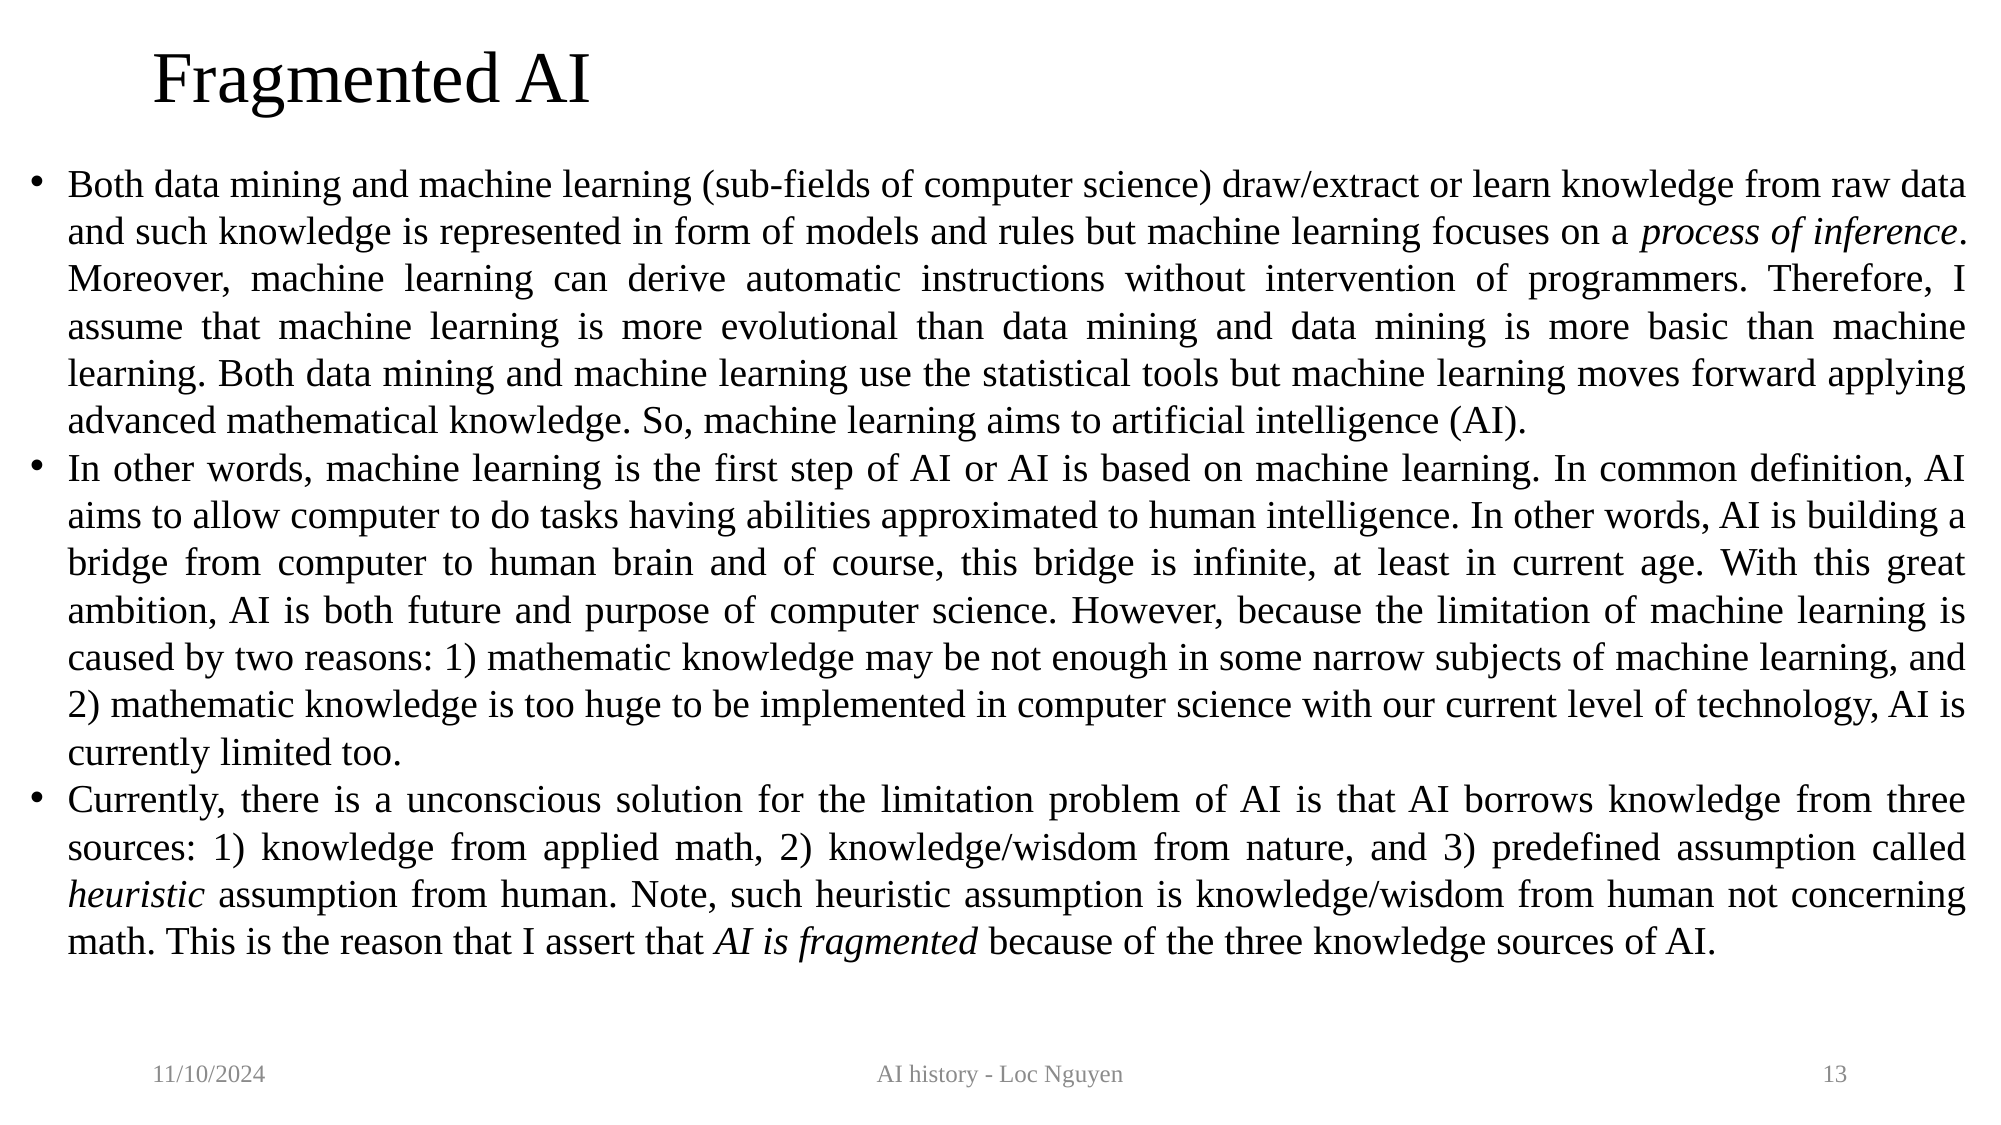

# Fragmented AI
Both data mining and machine learning (sub-fields of computer science) draw/extract or learn knowledge from raw data and such knowledge is represented in form of models and rules but machine learning focuses on a process of inference. Moreover, machine learning can derive automatic instructions without intervention of programmers. Therefore, I assume that machine learning is more evolutional than data mining and data mining is more basic than machine learning. Both data mining and machine learning use the statistical tools but machine learning moves forward applying advanced mathematical knowledge. So, machine learning aims to artificial intelligence (AI).
In other words, machine learning is the first step of AI or AI is based on machine learning. In common definition, AI aims to allow computer to do tasks having abilities approximated to human intelligence. In other words, AI is building a bridge from computer to human brain and of course, this bridge is infinite, at least in current age. With this great ambition, AI is both future and purpose of computer science. However, because the limitation of machine learning is caused by two reasons: 1) mathematic knowledge may be not enough in some narrow subjects of machine learning, and 2) mathematic knowledge is too huge to be implemented in computer science with our current level of technology, AI is currently limited too.
Currently, there is a unconscious solution for the limitation problem of AI is that AI borrows knowledge from three sources: 1) knowledge from applied math, 2) knowledge/wisdom from nature, and 3) predefined assumption called heuristic assumption from human. Note, such heuristic assumption is knowledge/wisdom from human not concerning math. This is the reason that I assert that AI is fragmented because of the three knowledge sources of AI.
11/10/2024
AI history - Loc Nguyen
13